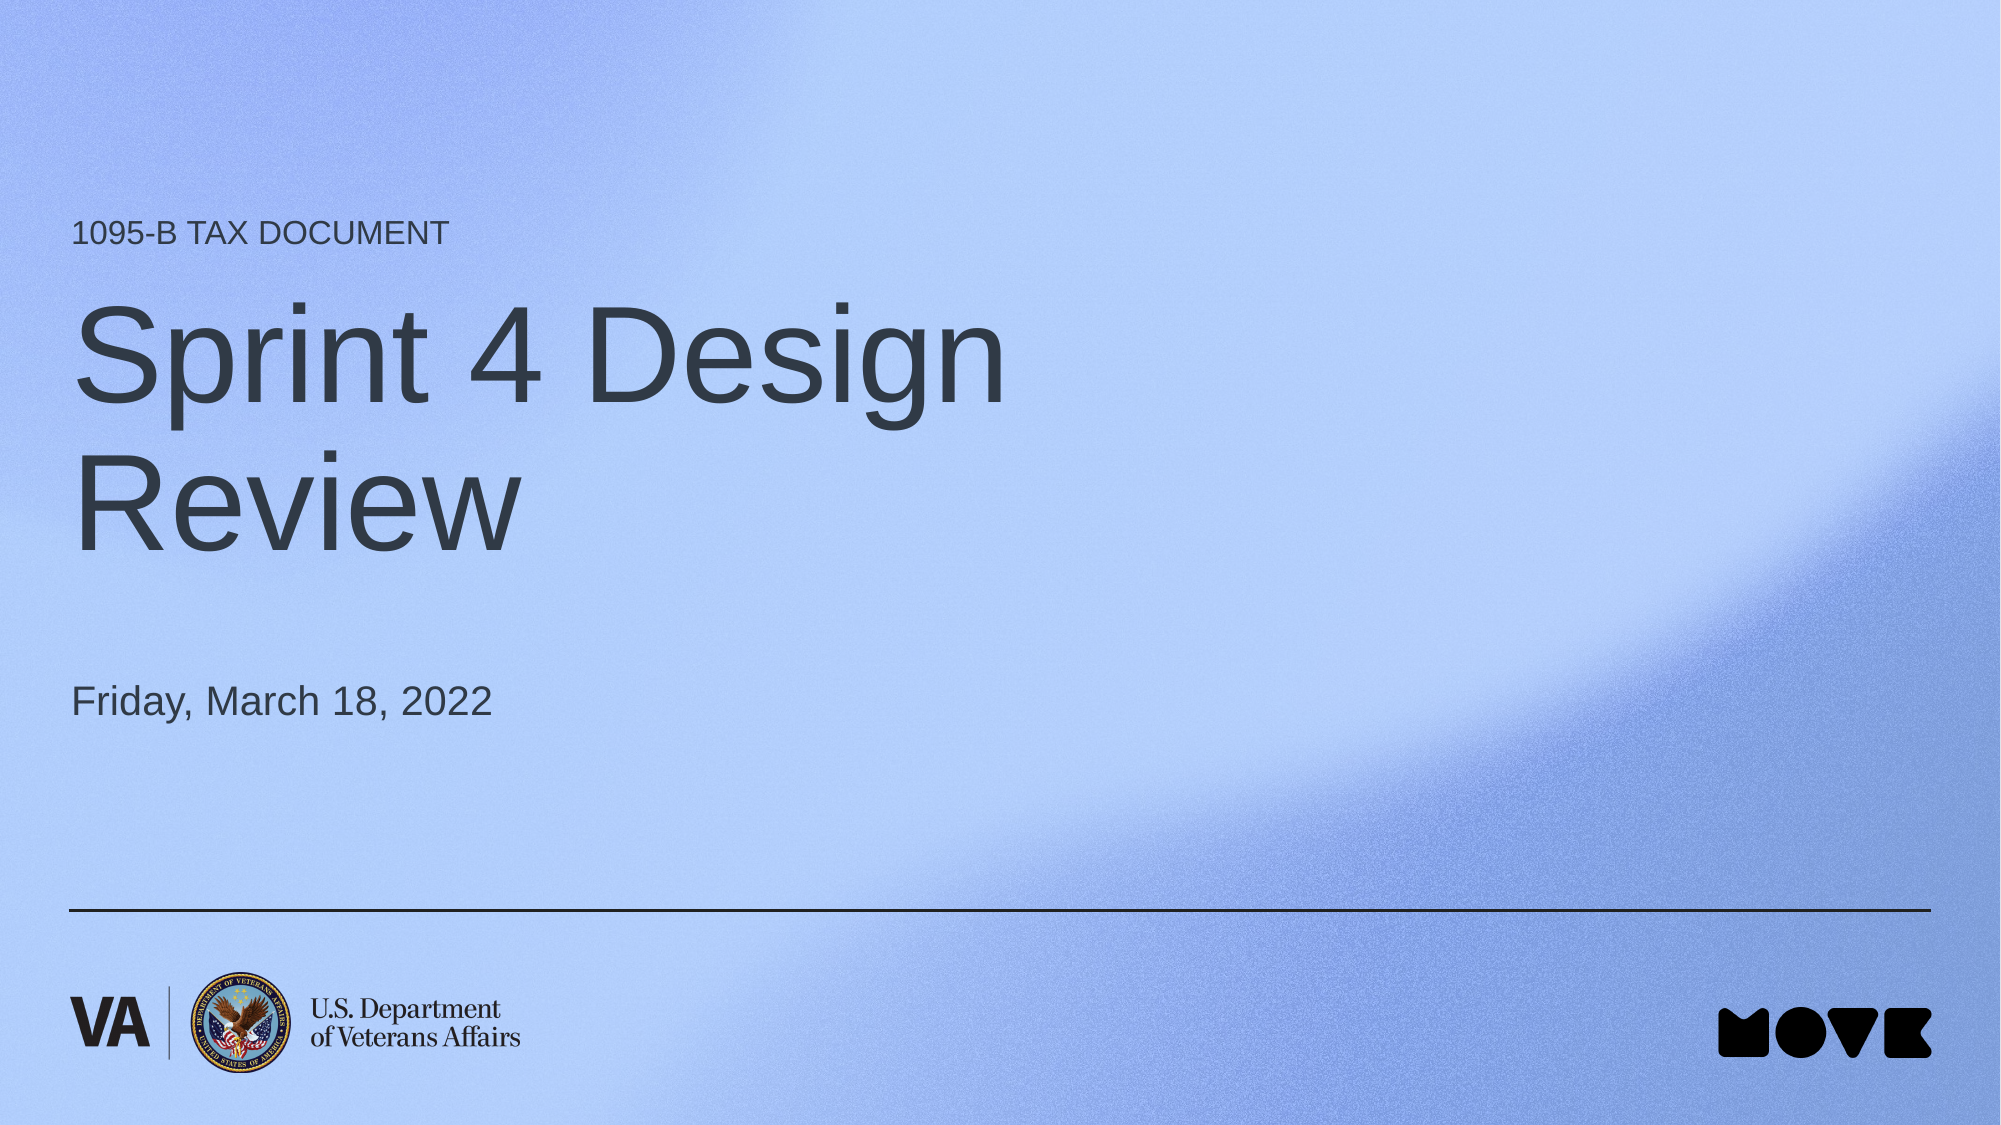

1095-B TAX DOCUMENT
# Sprint 4 Design Review
Friday, March 18, 2022